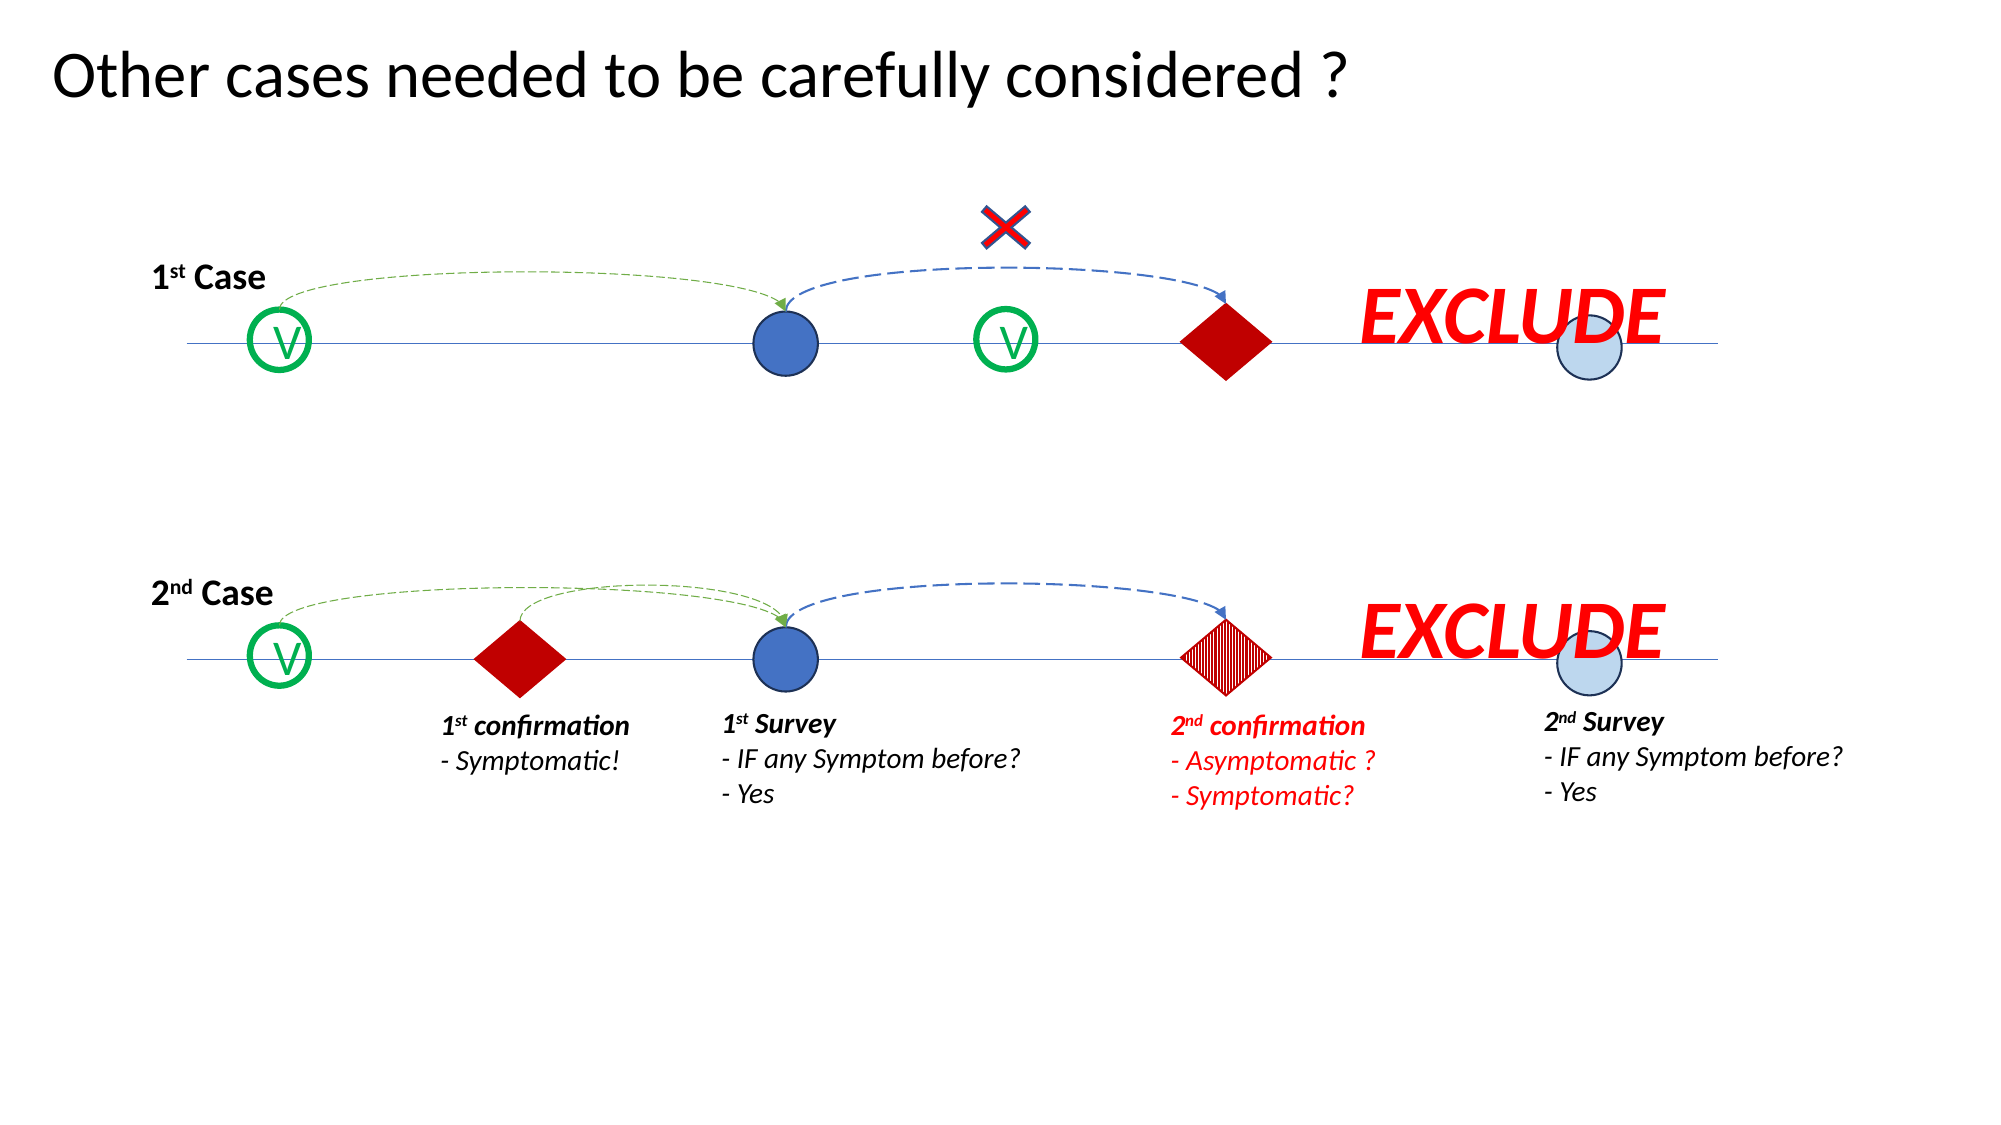

Other cases needed to be carefully considered ?

1st Case
EXCLUDE

V
V

2nd Case
EXCLUDE

V

2nd Survey
- IF any Symptom before?
- Yes
1st Survey
- IF any Symptom before?
- Yes
1st confirmation
- Symptomatic!
2nd confirmation
- Asymptomatic ?
- Symptomatic?